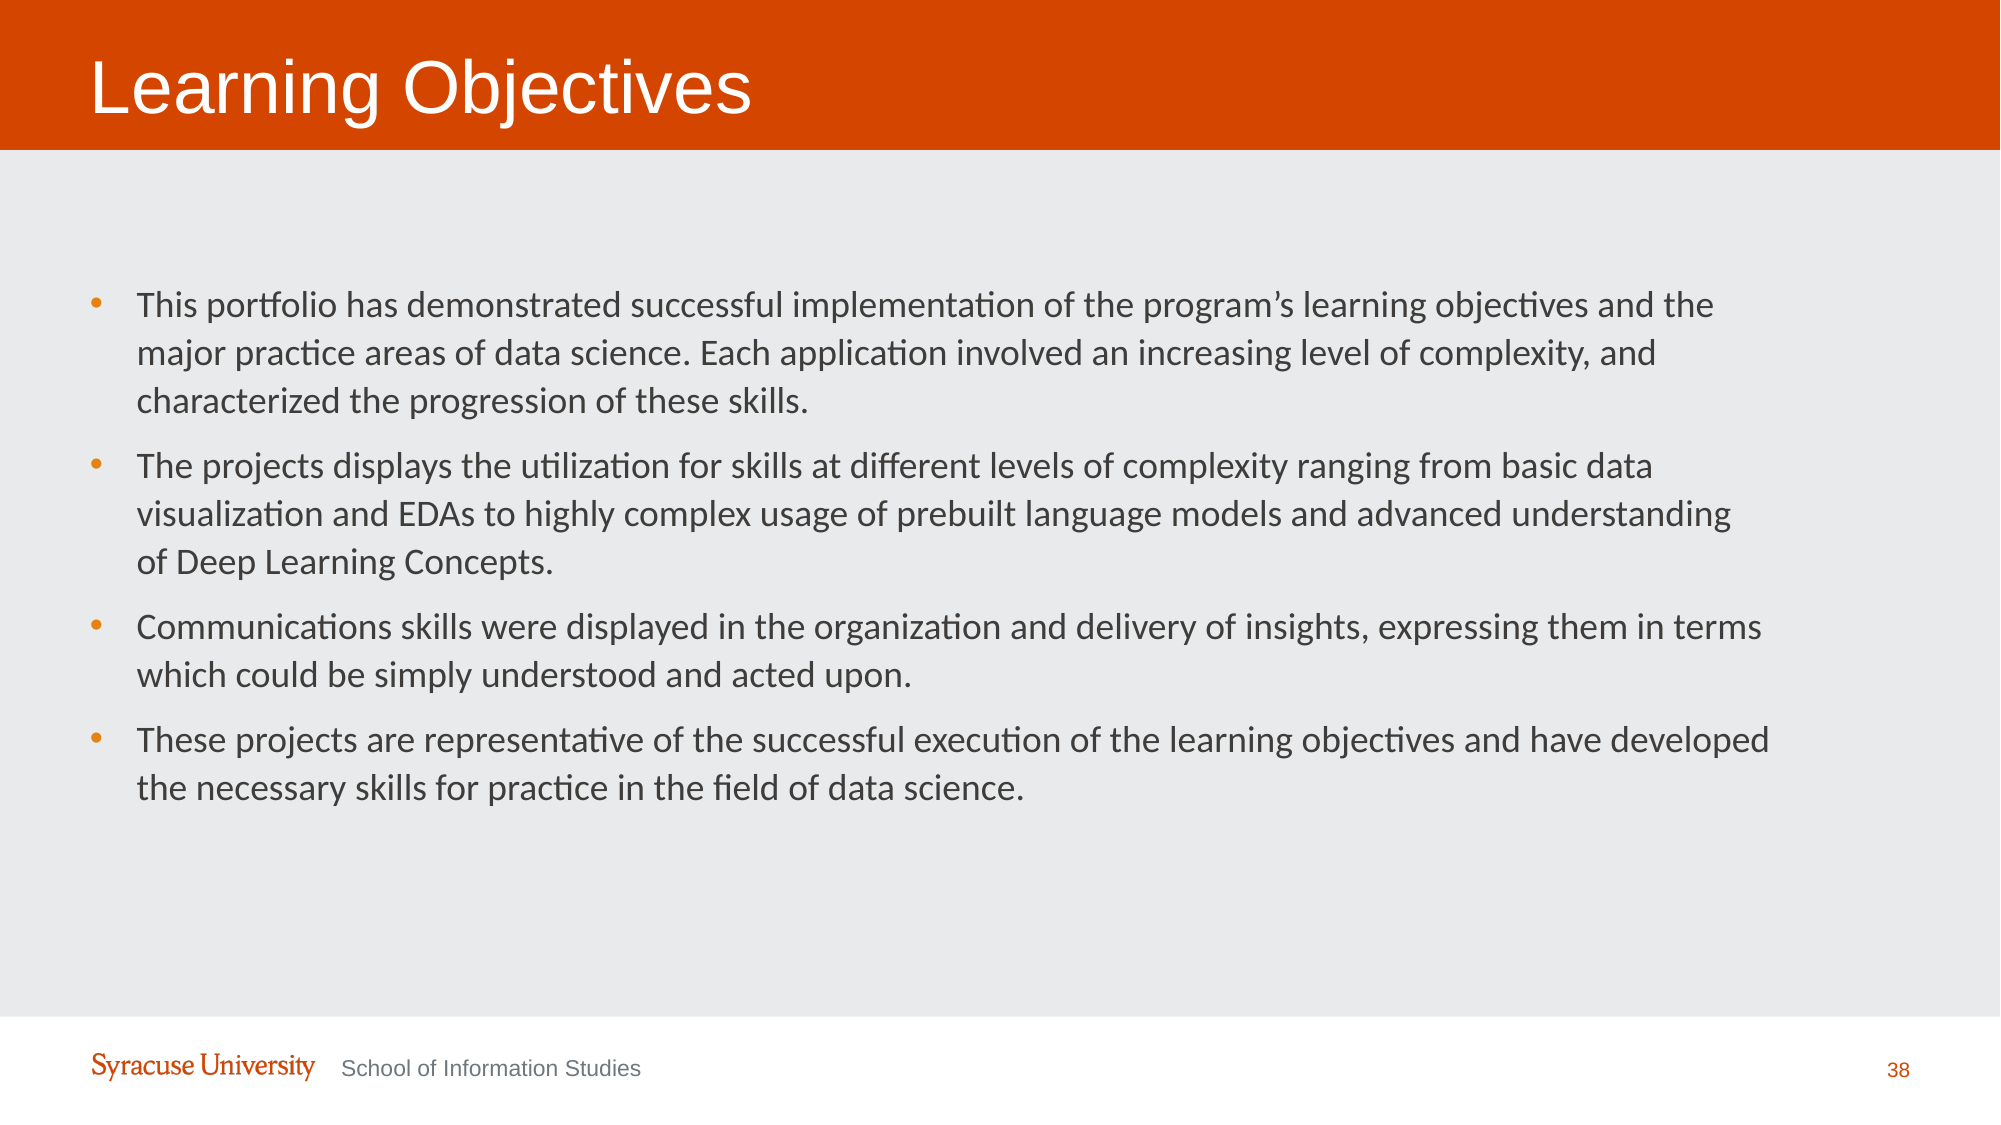

# Learning Objectives

This portfolio has demonstrated successful implementation of the program’s learning objectives and the major practice areas of data science. Each application involved an increasing level of complexity, and characterized the progression of these skills.
The projects displays the utilization for skills at different levels of complexity ranging from basic data visualization and EDAs to highly complex usage of prebuilt language models and advanced understanding of Deep Learning Concepts.
Communications skills were displayed in the organization and delivery of insights, expressing them in terms which could be simply understood and acted upon.
These projects are representative of the successful execution of the learning objectives and have developed the necessary skills for practice in the field of data science.
38
School of Information Studies